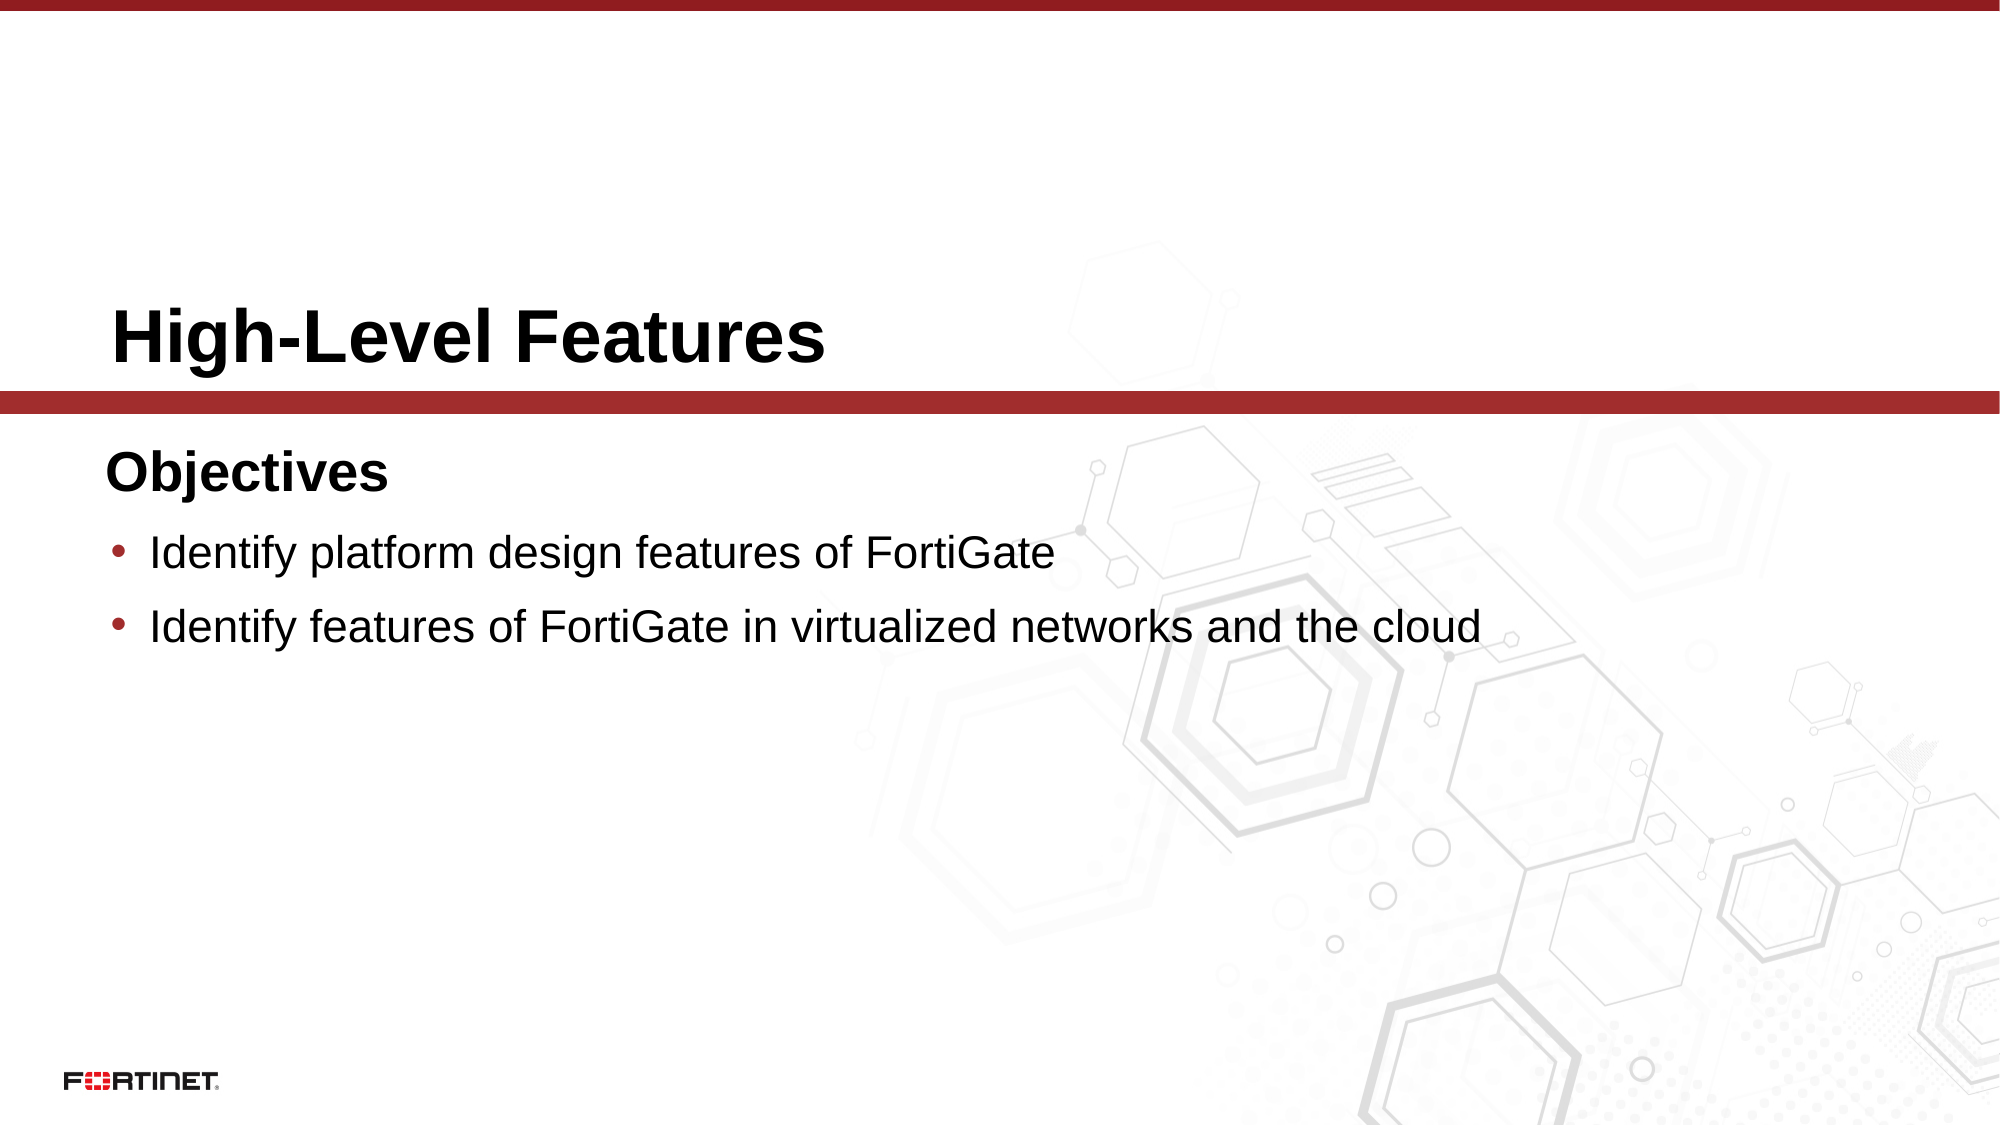

# High-Level Features
Identify platform design features of FortiGate
Identify features of FortiGate in virtualized networks and the cloud